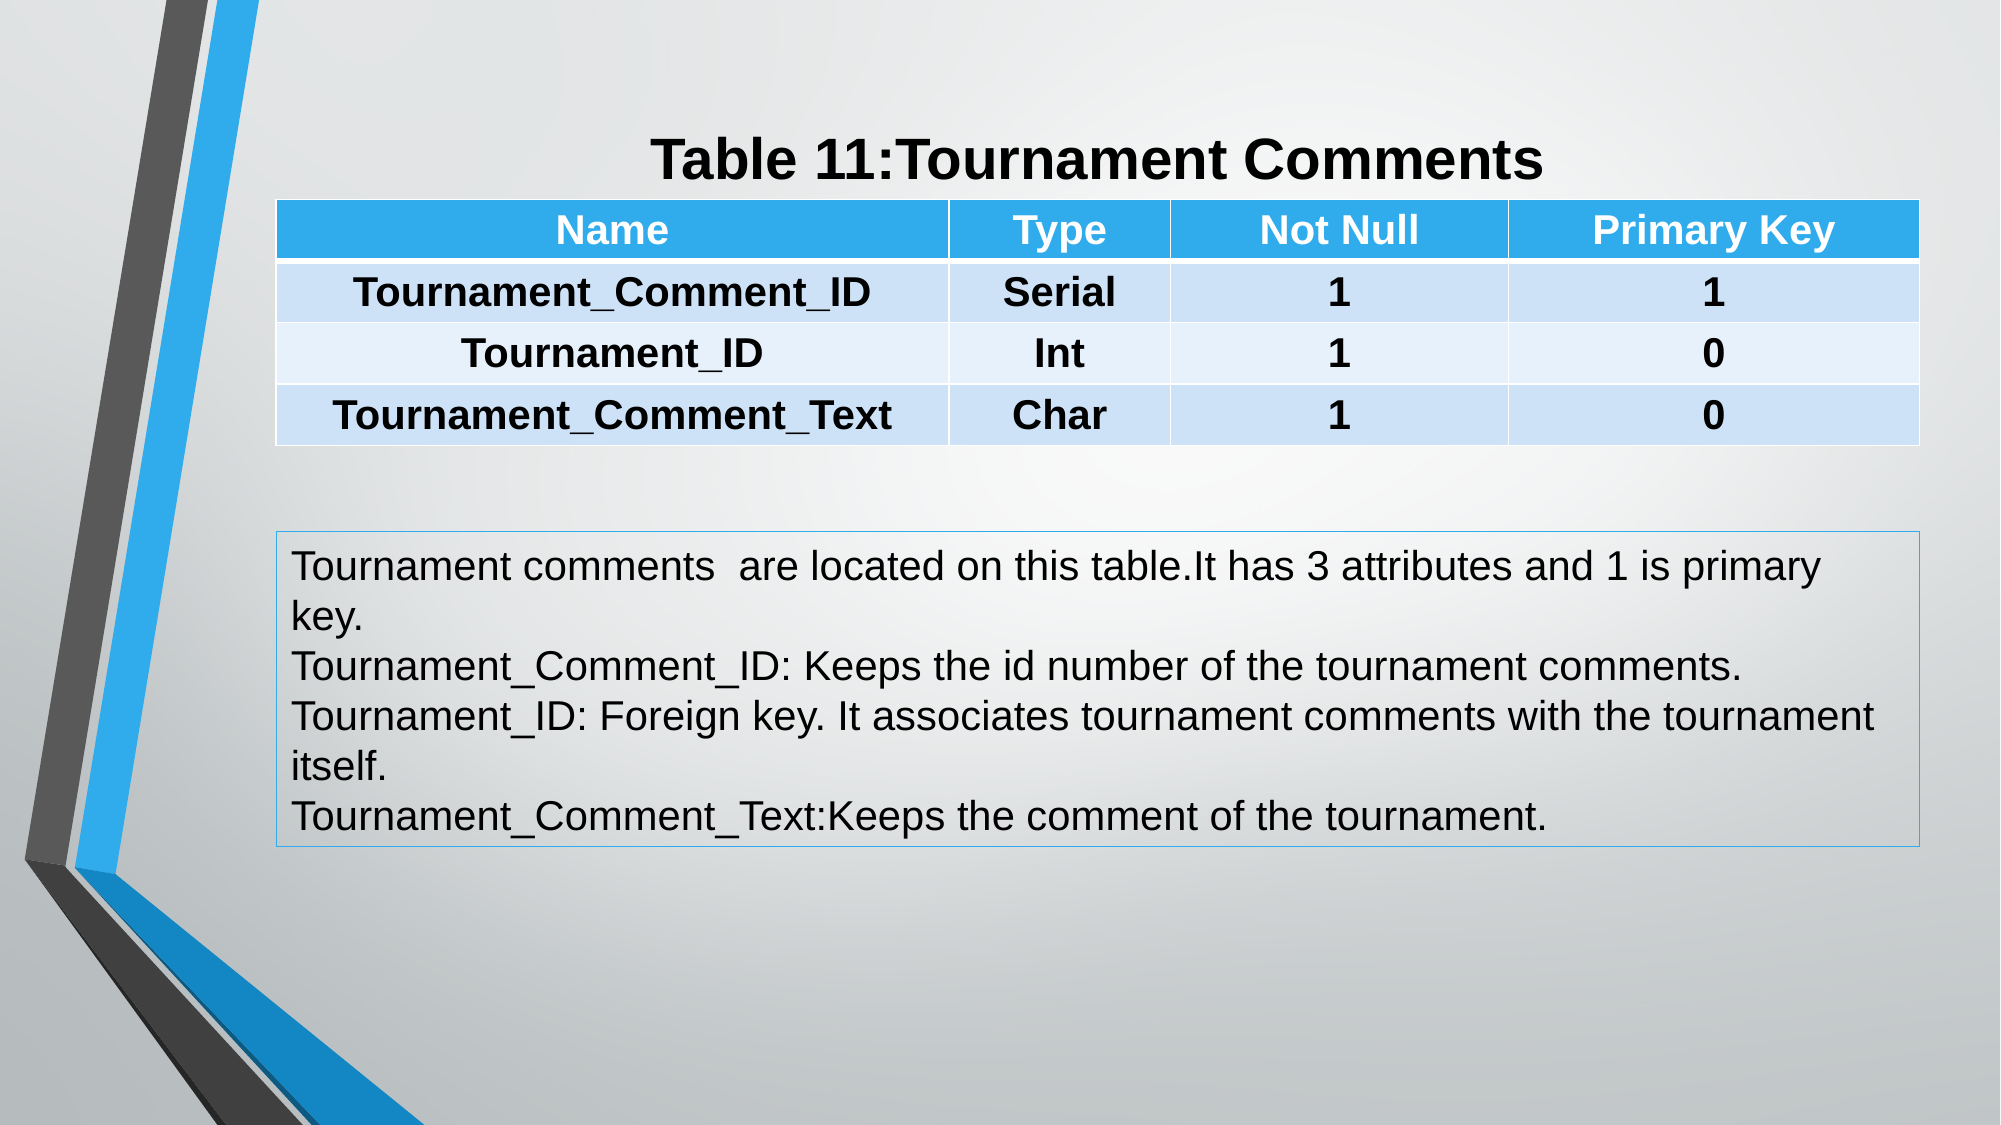

Table 11:Tournament Comments
| Name | Type | Not Null | Primary Key |
| --- | --- | --- | --- |
| Tournament\_Comment\_ID | Serial | 1 | 1 |
| Tournament\_ID | Int | 1 | 0 |
| Tournament\_Comment\_Text | Char | 1 | 0 |
Tournament comments  are located on this table.It has 3 attributes and 1 is primary key.
Tournament_Comment_ID: Keeps the id number of the tournament comments.
Tournament_ID: Foreign key. It associates tournament comments with the tournament itself.
Tournament_Comment_Text:Keeps the comment of the tournament.